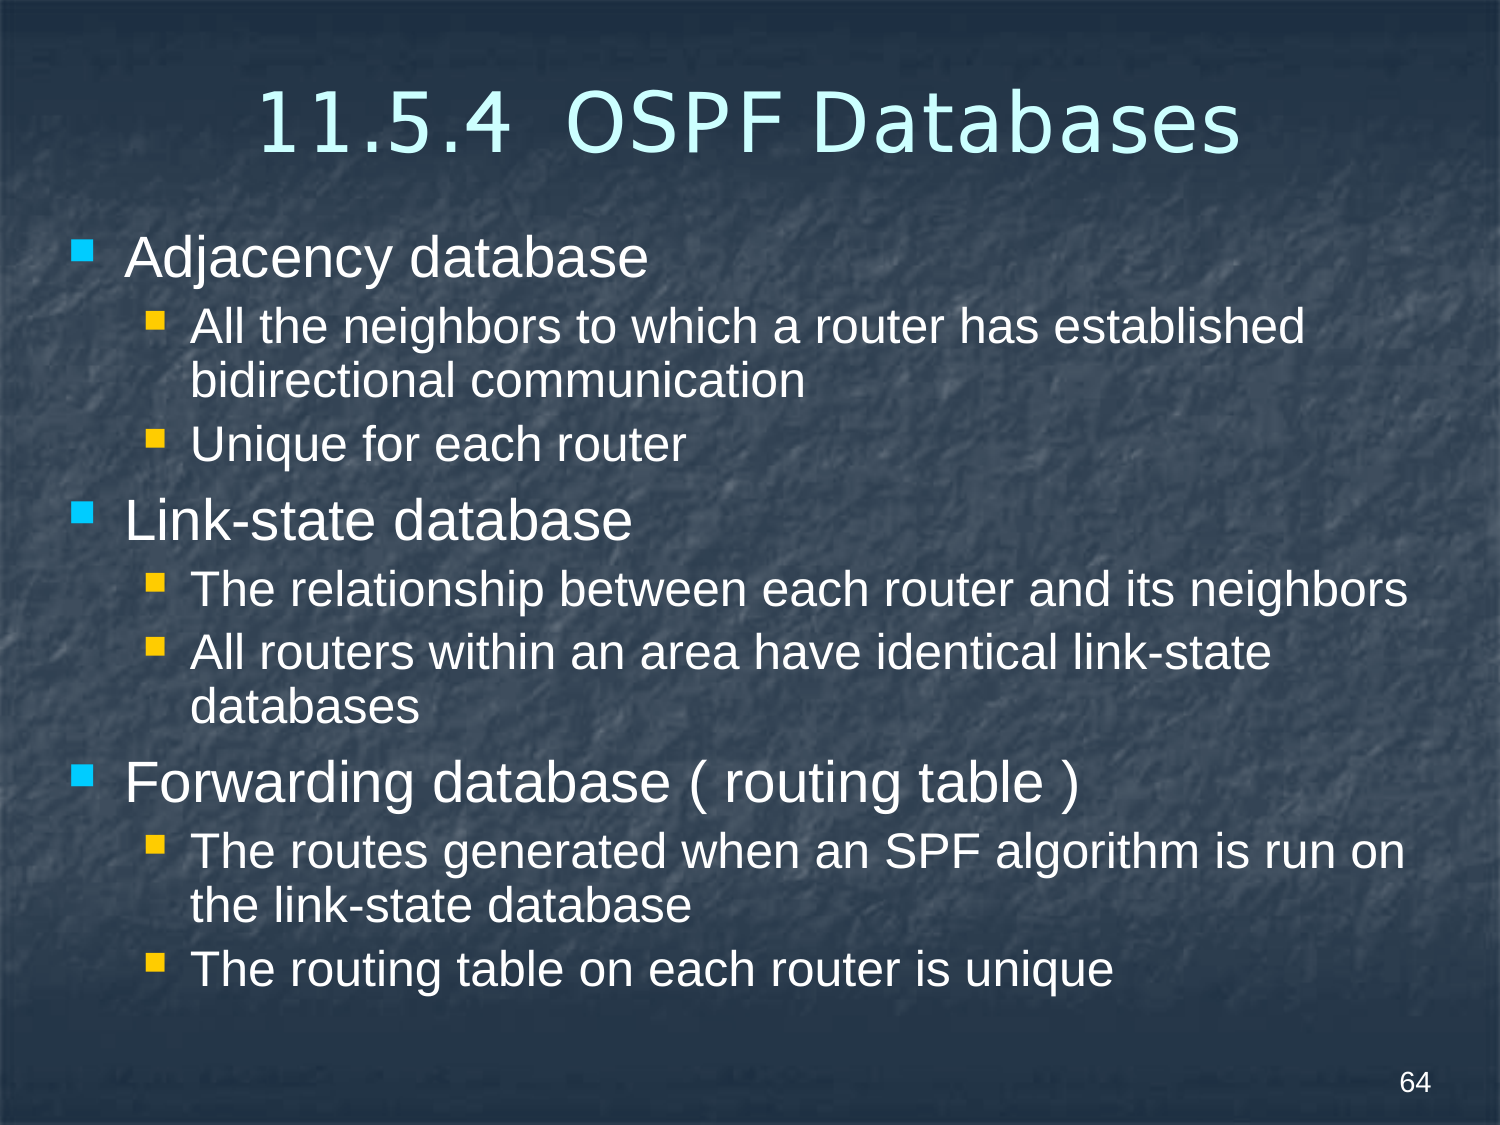

# 11.5.4  OSPF Databases
Adjacency database
All the neighbors to which a router has established bidirectional communication
Unique for each router
Link-state database
The relationship between each router and its neighbors
All routers within an area have identical link-state databases
Forwarding database ( routing table )
The routes generated when an SPF algorithm is run on the link-state database
The routing table on each router is unique
64